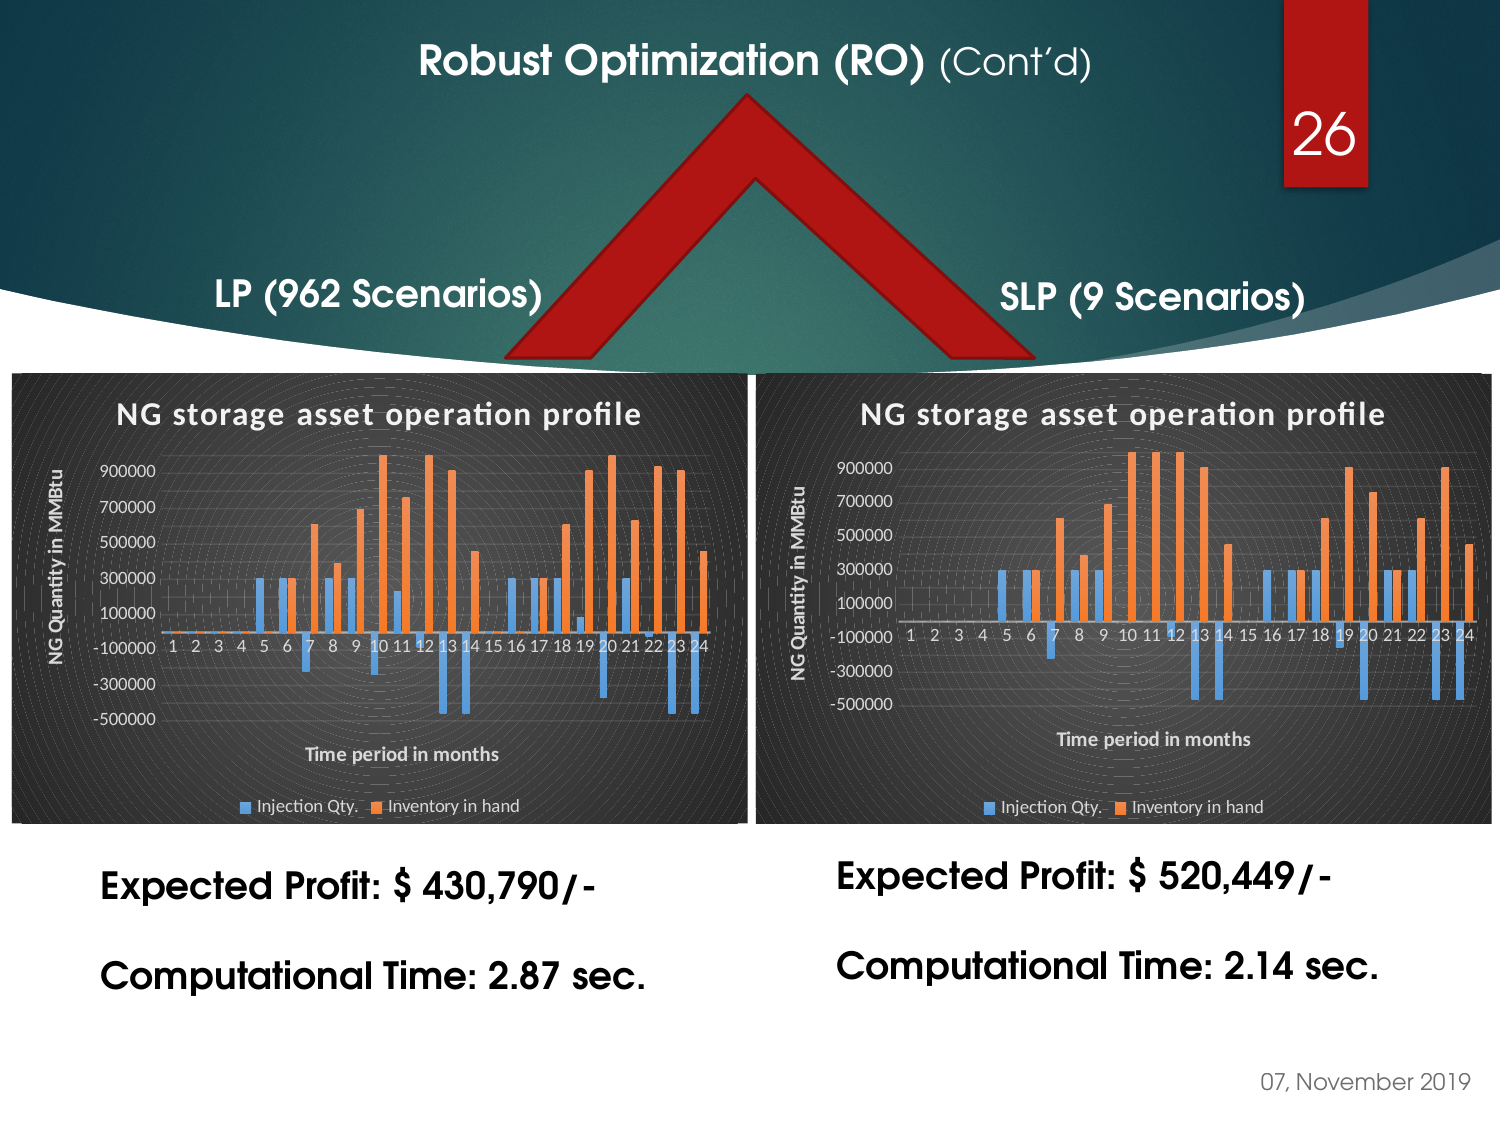

Robust Optimization (RO) (Cont’d)

26

LP (962 Scenarios)
SLP (9 Scenarios)

### Chart: NG storage asset operation profile

| Category | Injection Qty. | Inventory in hand |
|---|---|---|
| 1 | 0.0 | 0.0 |
| 2 | 0.0 | 0.0 |
| 3 | 0.0 | 0.0 |
| 4 | 0.0 | 0.0 |
| 5 | 305000.0 | 0.0 |
| 6 | 305000.0 | 305000.0 |
| 7 | -220000.0 | 610000.0 |
| 8 | 305000.0 | 390000.0 |
| 9 | 305000.0 | 695000.0 |
| 10 | -234747.66 | 1000000.0 |
| 11 | 234747.66 | 765252.34 |
| 12 | -85000.0 | 1000000.0 |
| 13 | -457500.0 | 915000.0 |
| 14 | -457500.0 | 457500.0 |
| 15 | 0.0 | 0.0 |
| 16 | 305000.0 | 0.0 |
| 17 | 305000.0 | 305000.0 |
| 18 | 305000.0 | 610000.0 |
| 19 | 85000.0 | 915000.0 |
| 20 | -367723.01 | 1000000.0 |
| 21 | 305000.0 | 632276.99 |
| 22 | -22276.987 | 937276.99 |
| 23 | -457500.0 | 915000.003 |
| 24 | -457500.0 | 457500.003 |

### Chart: NG storage asset operation profile

| Category | Injection Qty. | Inventory in hand |
|---|---|---|
| 1 | 0.0 | 0.0 |
| 2 | 0.0 | 0.0 |
| 3 | 0.0 | 0.0 |
| 4 | 0.0 | 0.0 |
| 5 | 305000.0 | 0.0 |
| 6 | 305000.0 | 305000.0 |
| 7 | -220000.0 | 610000.0 |
| 8 | 305000.0 | 390000.0 |
| 9 | 305000.0 | 695000.0 |
| 10 | 0.0 | 1000000.0 |
| 11 | 0.0 | 1000000.0 |
| 12 | -85000.0 | 1000000.0 |
| 13 | -457500.0 | 915000.0 |
| 14 | -457500.0 | 457500.0 |
| 15 | 0.0 | 0.0 |
| 16 | 305000.0 | 0.0 |
| 17 | 305000.0 | 305000.0 |
| 18 | 305000.0 | 610000.0 |
| 19 | -152500.0 | 915000.0 |
| 20 | -457500.0 | 762500.0 |
| 21 | 305000.0 | 305000.0 |
| 22 | 305000.0 | 610000.0 |
| 23 | -457500.0 | 915000.0 |
| 24 | -457500.0 | 457500.0 |
Expected Profit: $ 520,449/-

Computational Time: 2.14 sec.

Expected Profit: $ 430,790/-

Computational Time: 2.87 sec.
07, November 2019